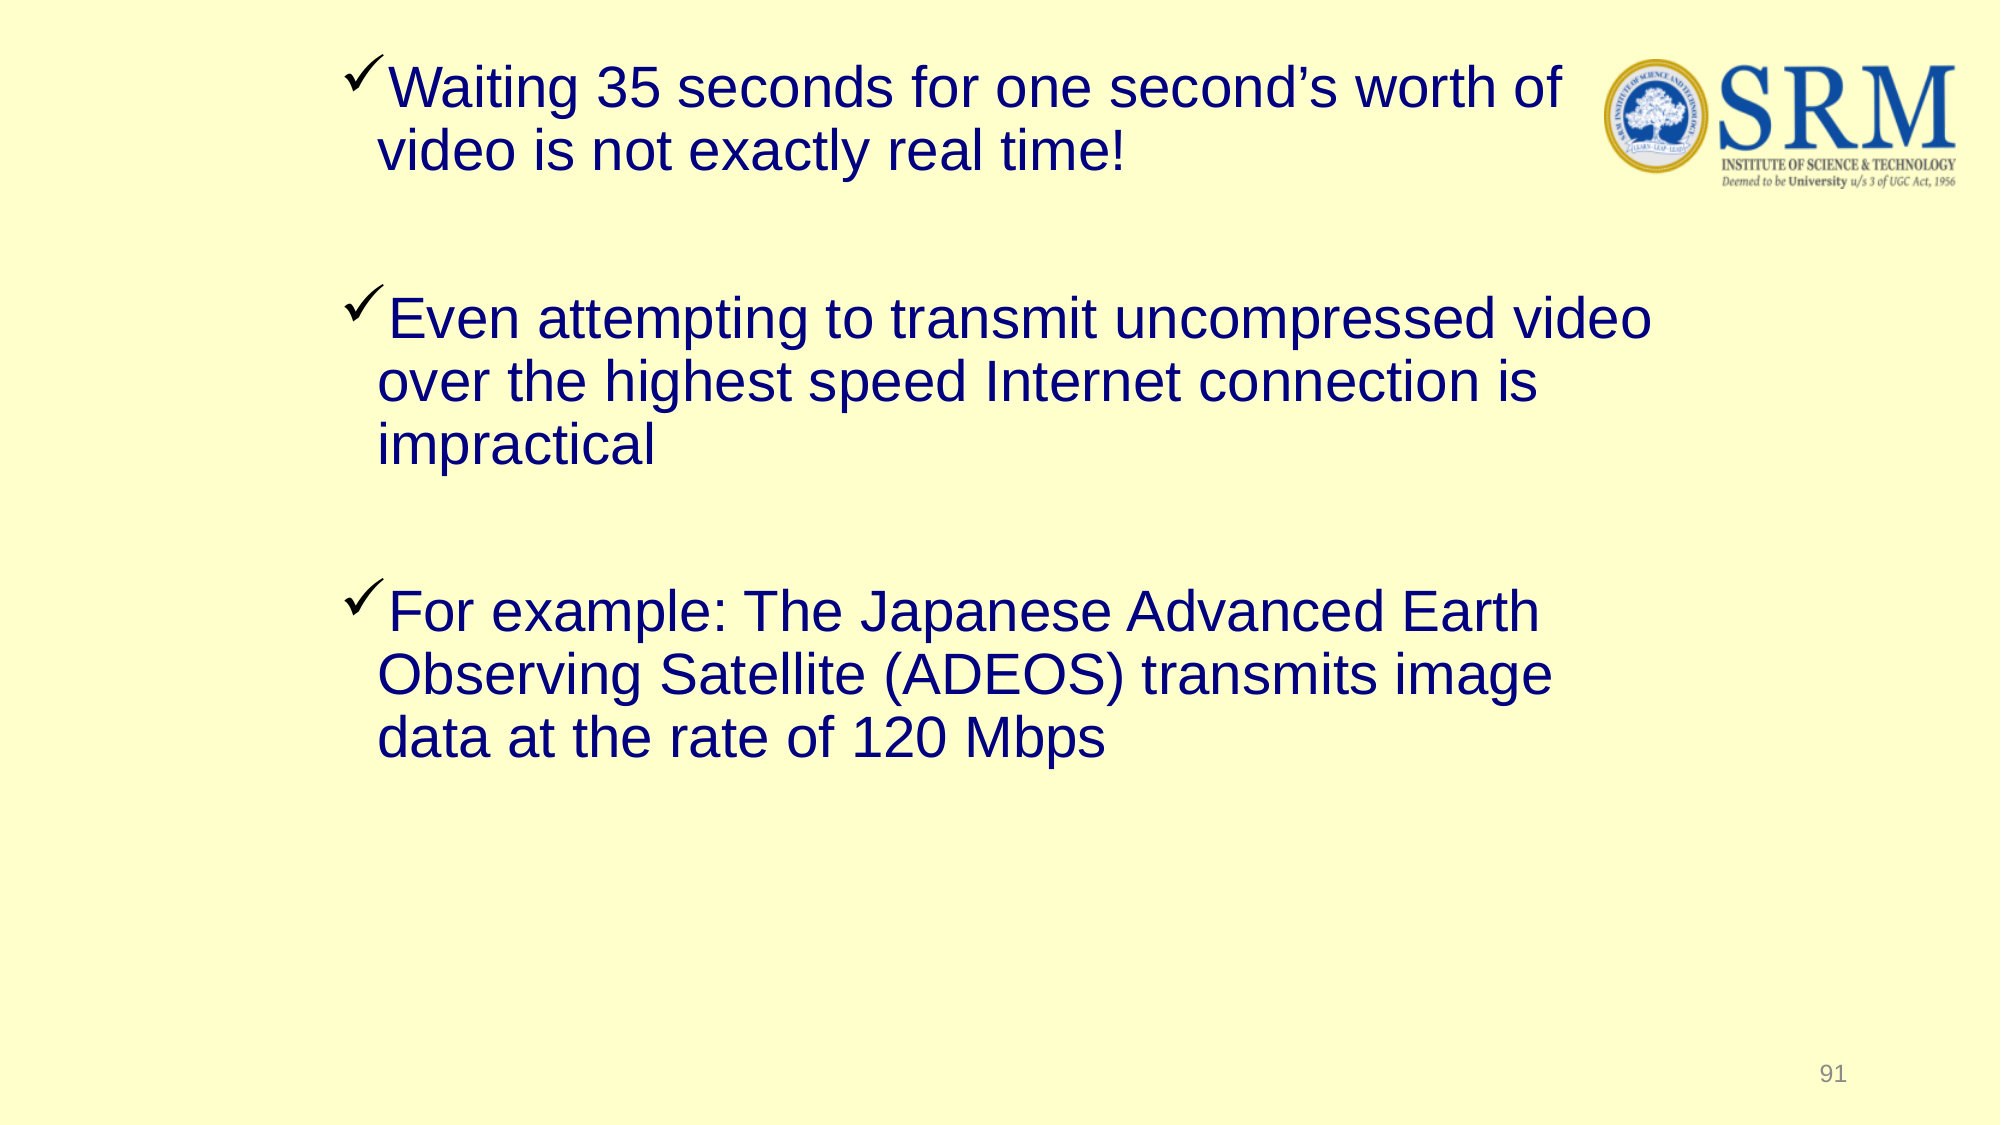

Waiting 35 seconds for one second’s worth of video is not exactly real time!

Even attempting to transmit uncompressed video over the highest speed Internet connection is impractical

For example: The Japanese Advanced Earth Observing Satellite (ADEOS) transmits image data at the rate of 120 Mbps

91